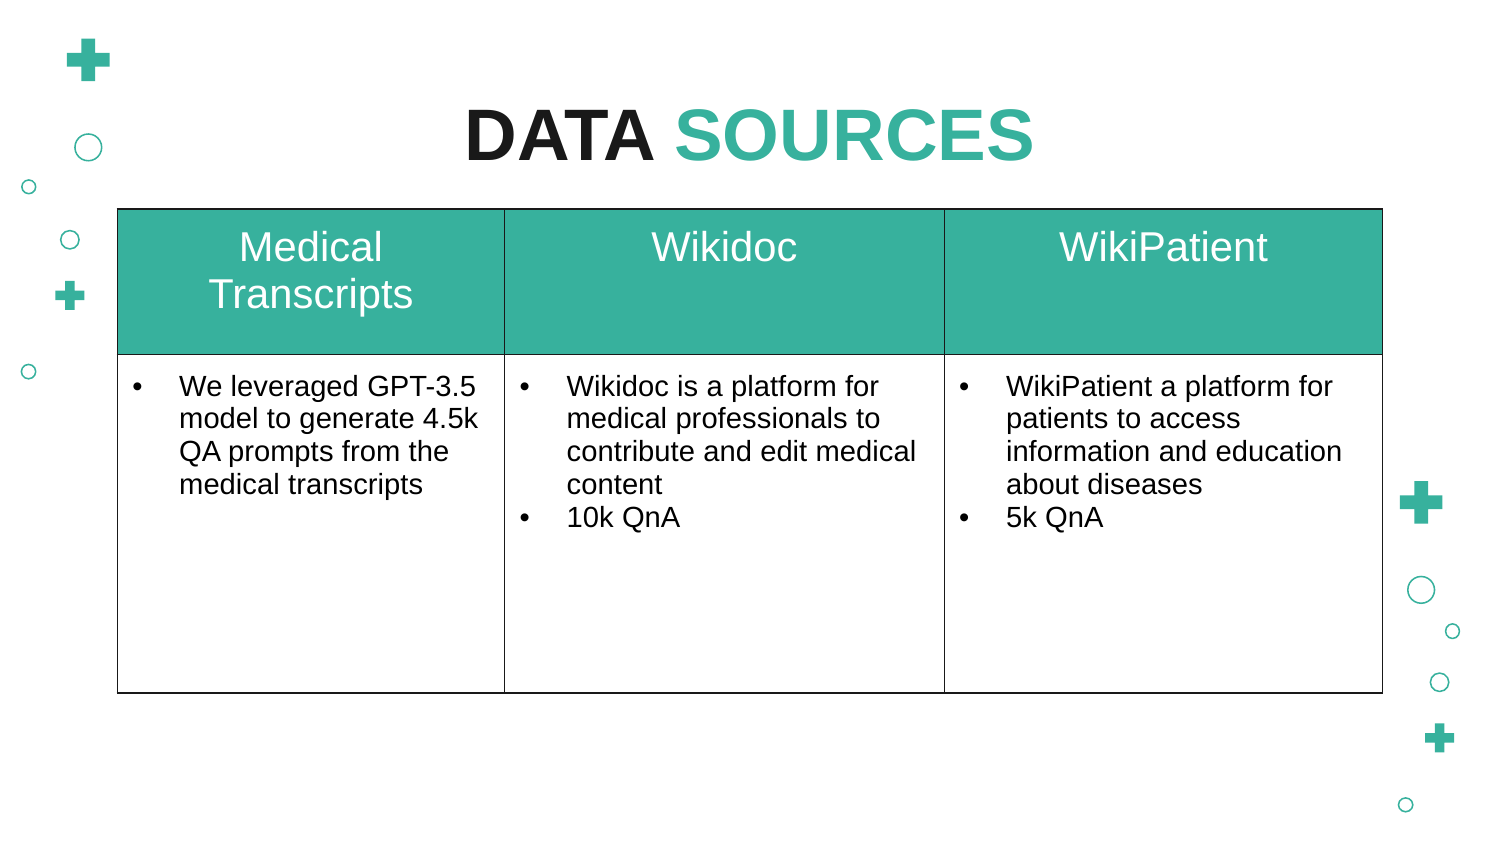

# DATA SOURCES

| Medical Transcripts | Wikidoc | WikiPatient |
| --- | --- | --- |
| We leveraged GPT-3.5 model to generate 4.5k QA prompts from the medical transcripts | Wikidoc is a platform for medical professionals to contribute and edit medical content 10k QnA | WikiPatient a platform for patients to access information and education about diseases 5k QnA |